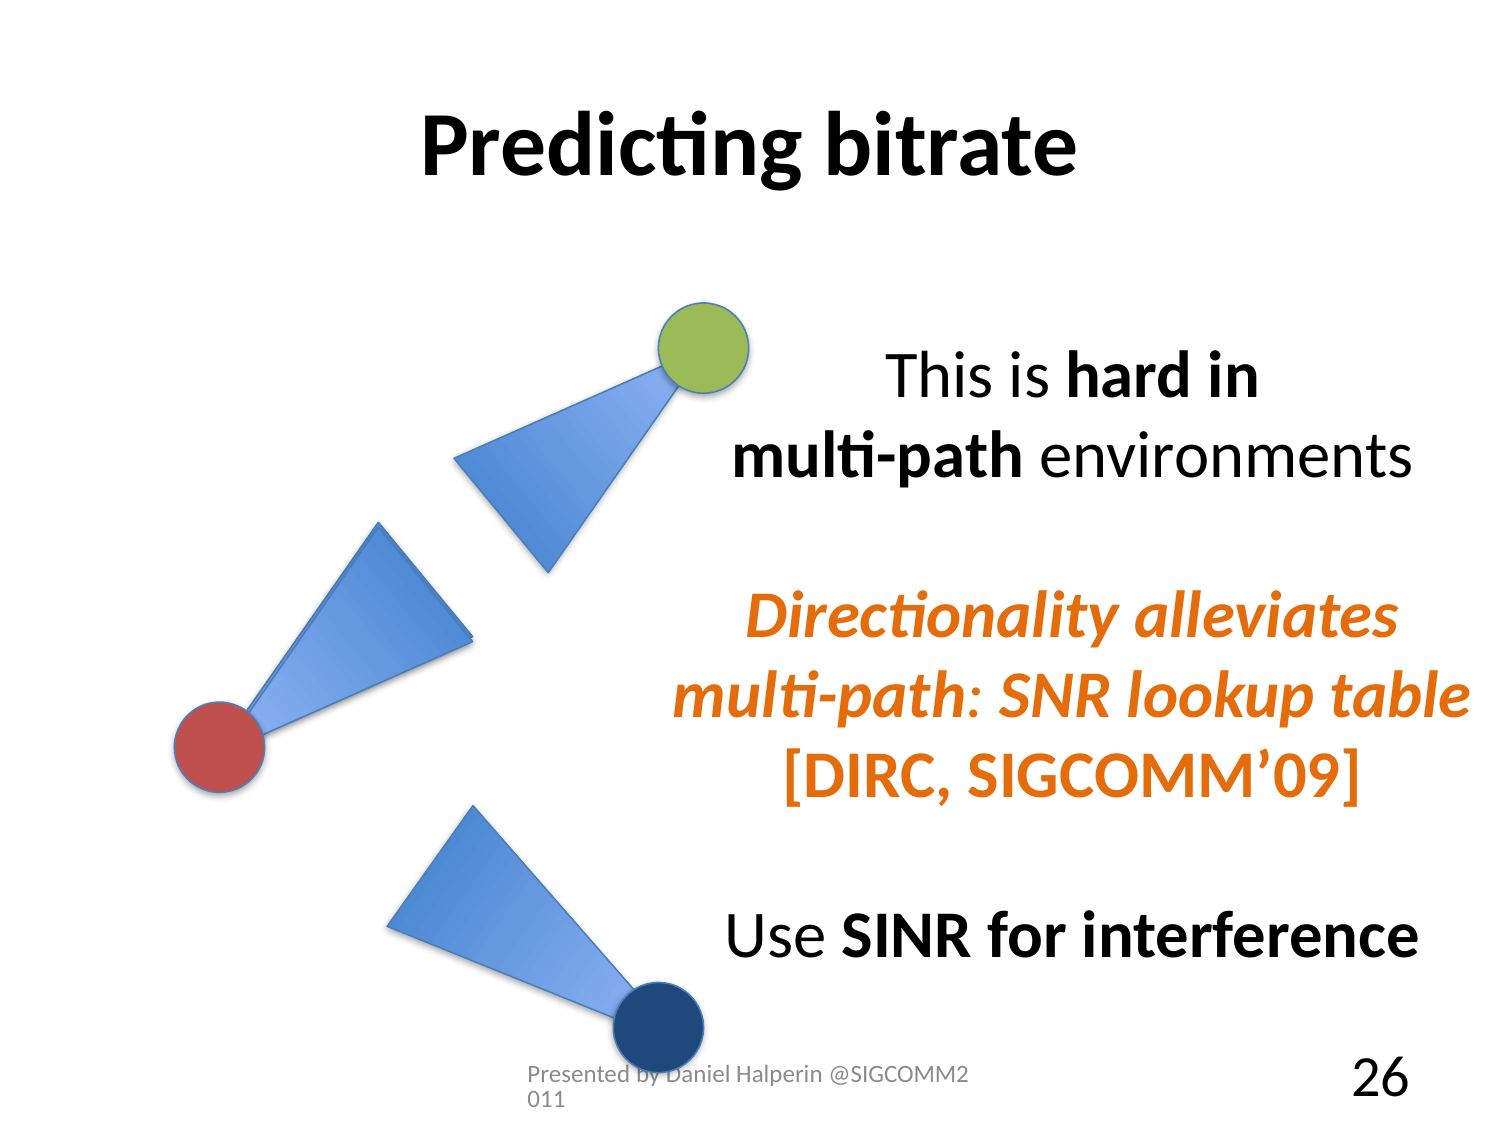

# Predicting bitrate

This is hard in
multi-path environments

Directionality alleviates
multi-path: SNR lookup table
[DIRC, SIGCOMM’09]

Use SINR for interference

Presented by Daniel Halperin @SIGCOMM2011
26